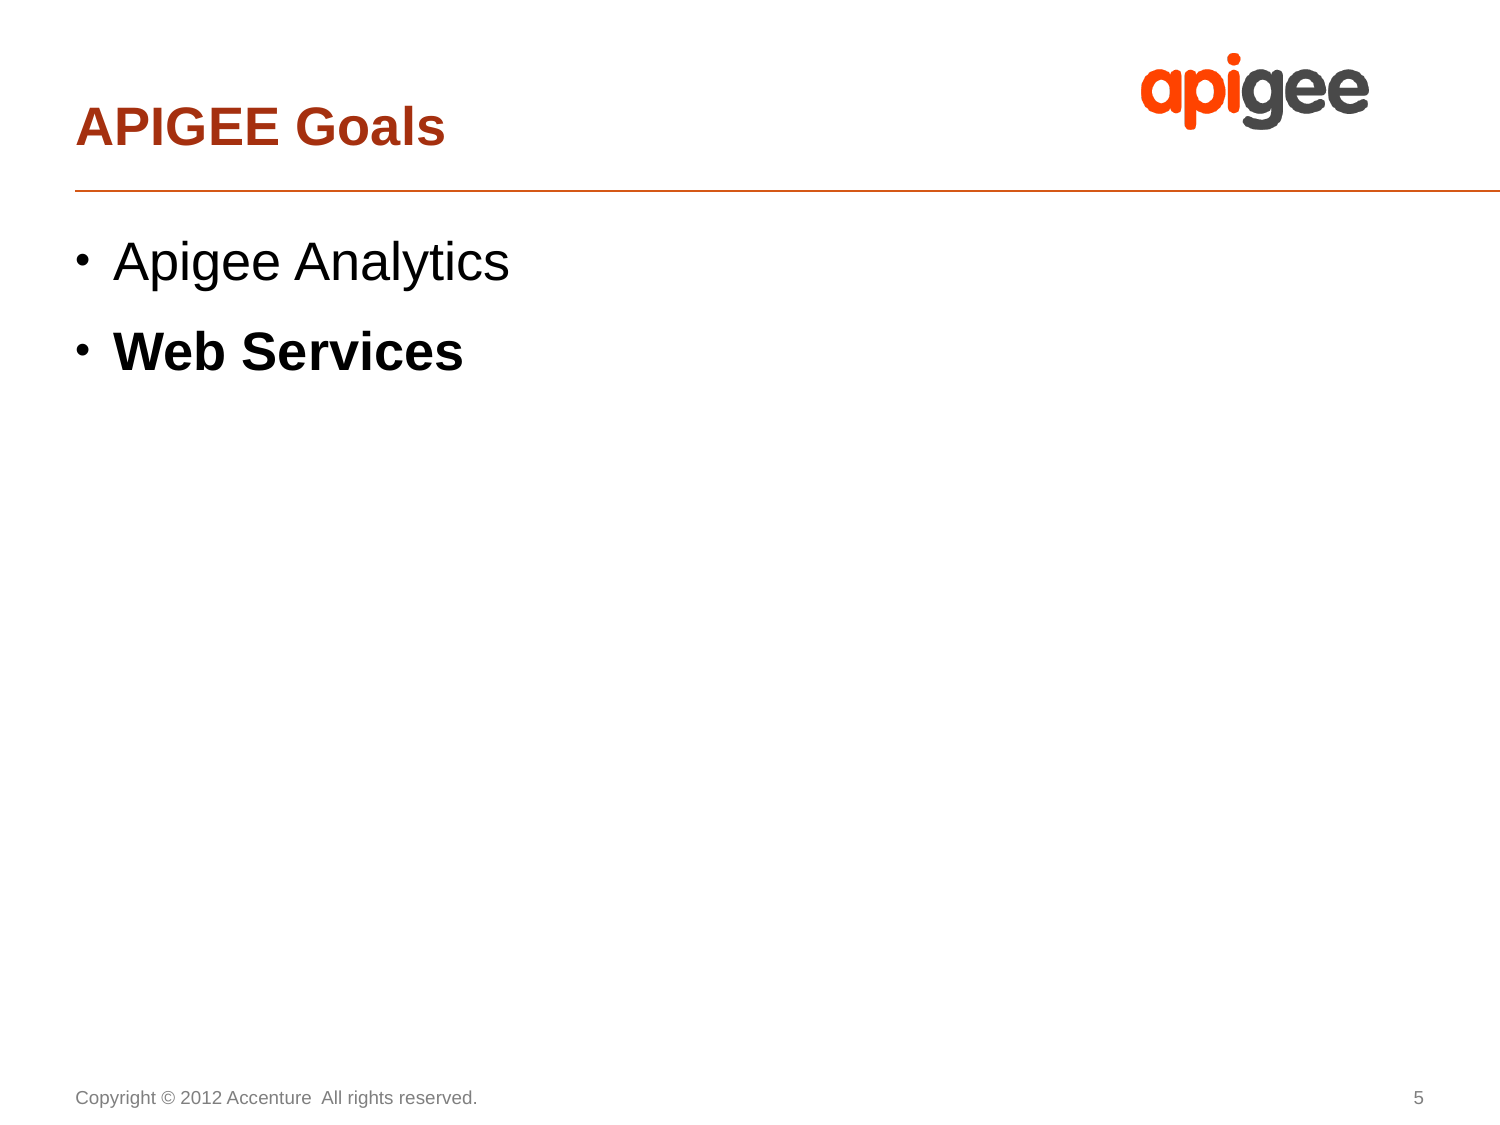

# APIGEE Goals
Apigee Analytics
Web Services